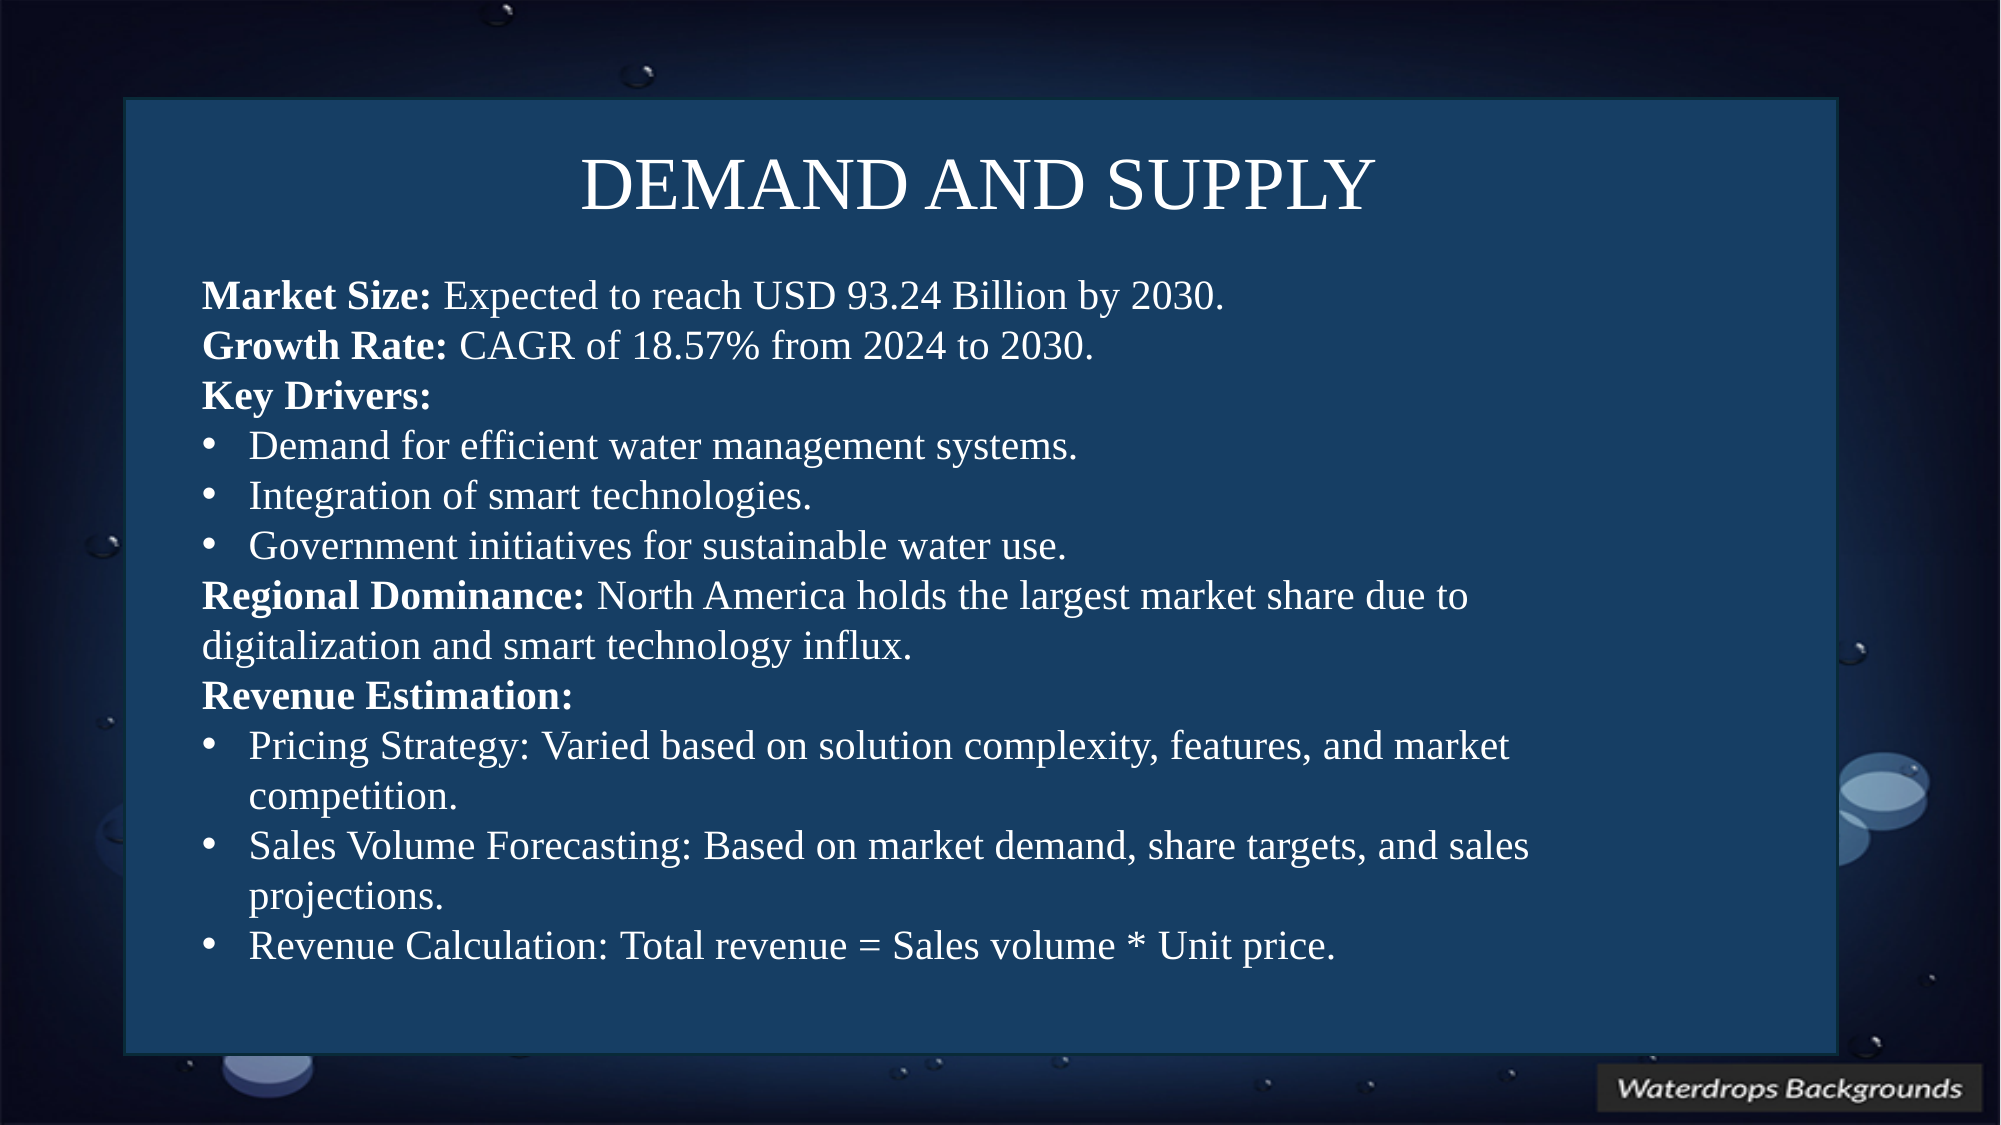

DEMAND AND SUPPLY
Market Size: Expected to reach USD 93.24 Billion by 2030.
Growth Rate: CAGR of 18.57% from 2024 to 2030.
Key Drivers:
Demand for efficient water management systems.
Integration of smart technologies.
Government initiatives for sustainable water use.
Regional Dominance: North America holds the largest market share due to digitalization and smart technology influx.
Revenue Estimation:
Pricing Strategy: Varied based on solution complexity, features, and market competition.
Sales Volume Forecasting: Based on market demand, share targets, and sales projections.
Revenue Calculation: Total revenue = Sales volume * Unit price.